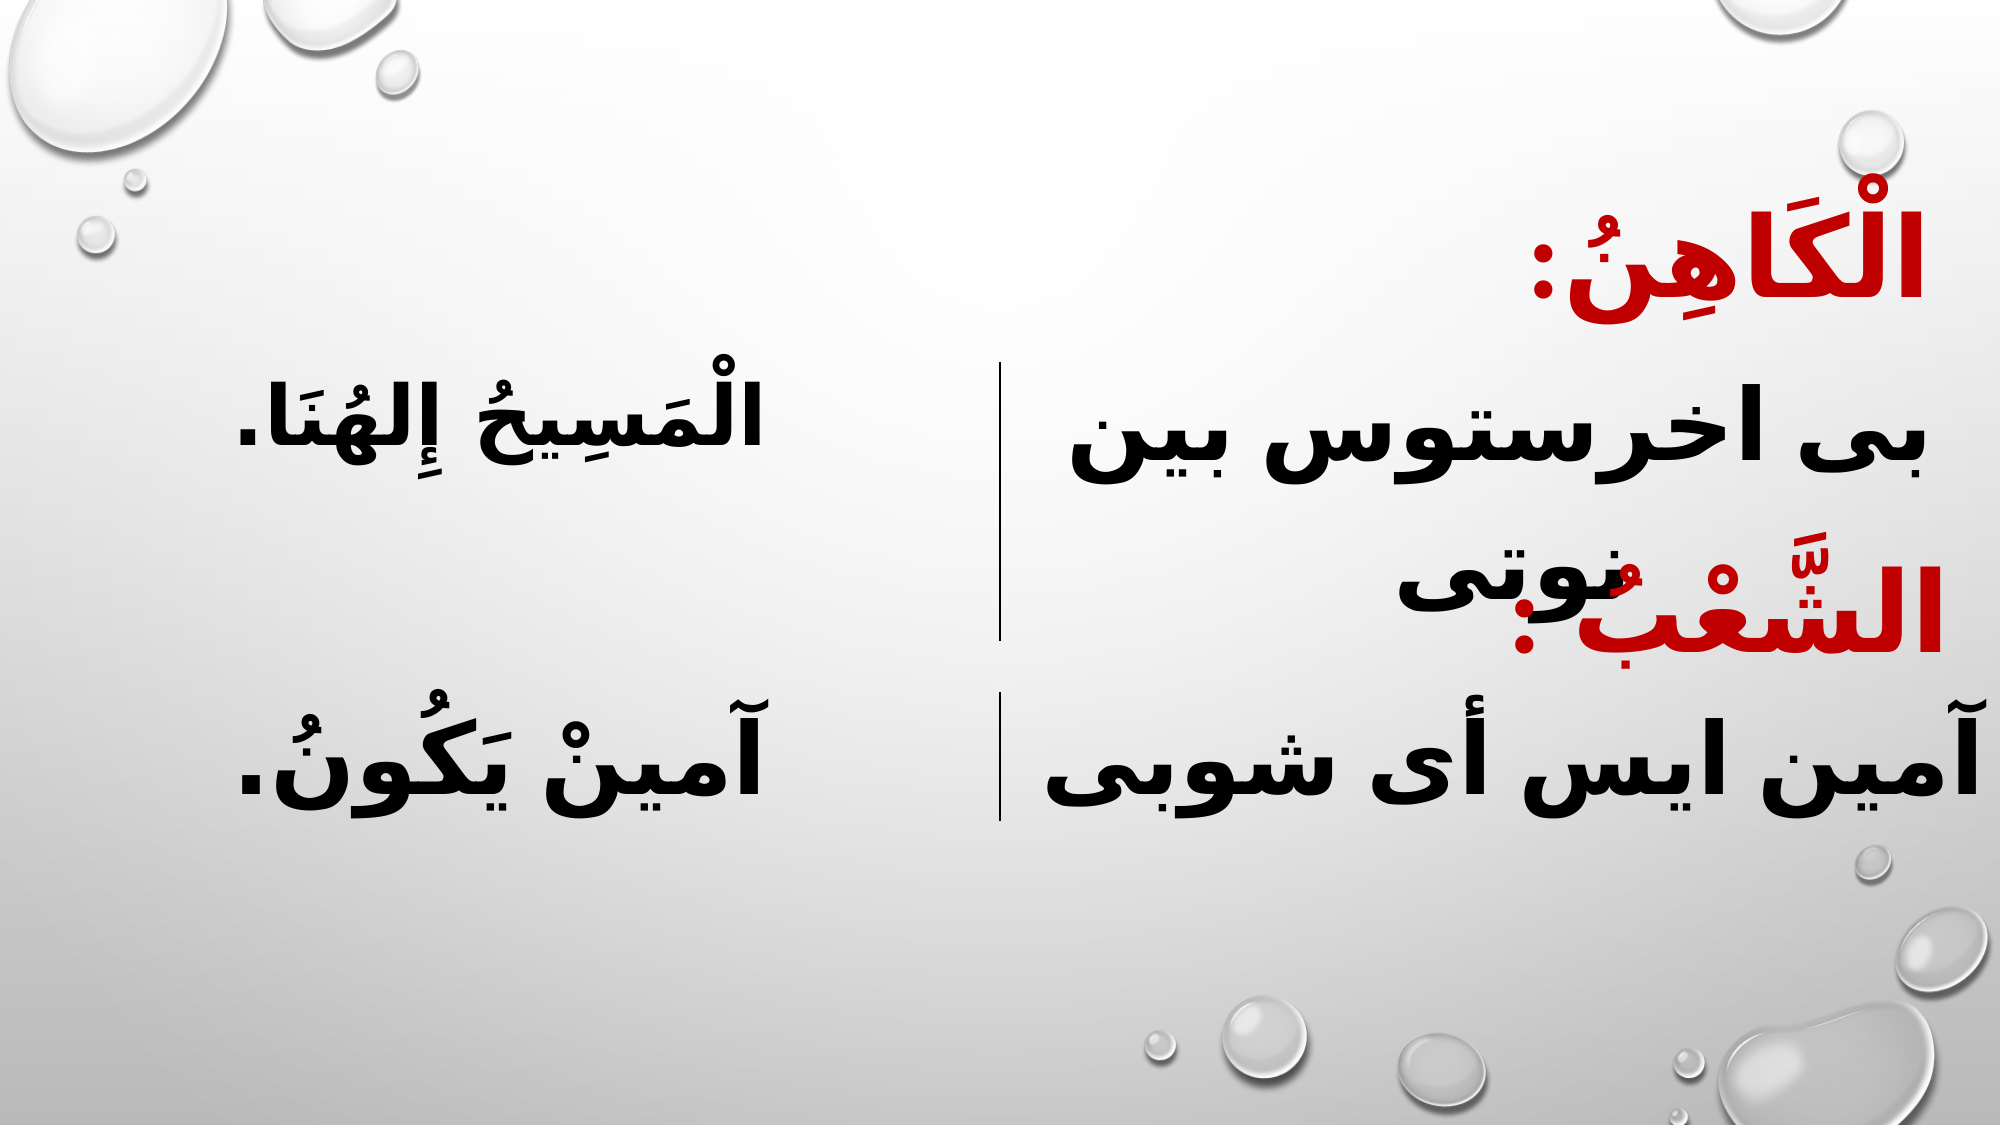

الْكَاهِنُ:
| الْمَسِيحُ إِلهُنَا. | بى اخرستوس بين نوتى |
| --- | --- |
الشَّعْبُ :
| آمينْ يَكُونُ. | آمين ايس أى شوبى |
| --- | --- |